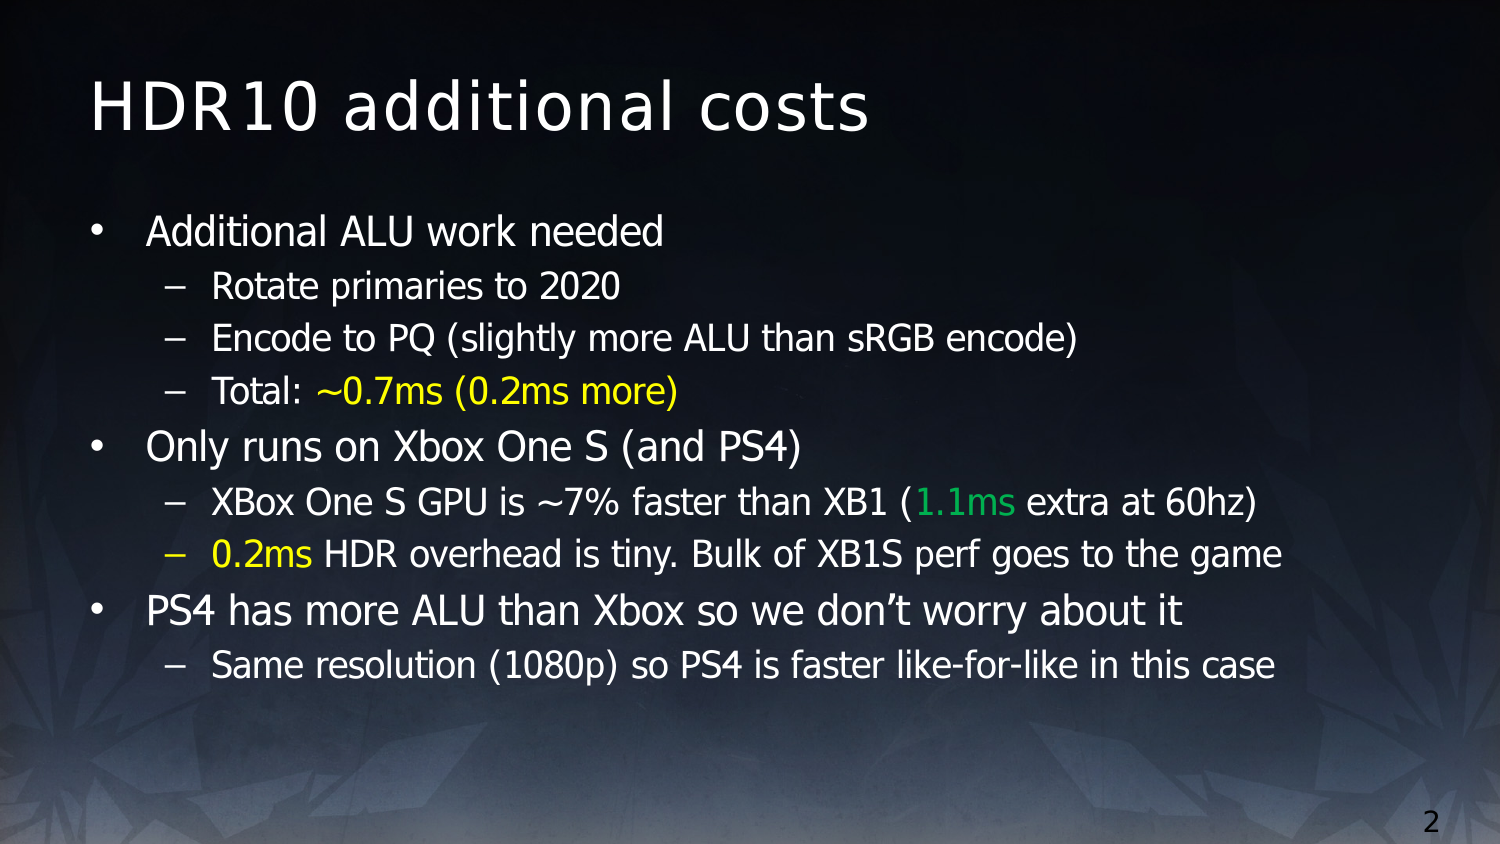

# HDR10 additional costs
Additional ALU work needed
Rotate primaries to 2020
Encode to PQ (slightly more ALU than sRGB encode)
Total: ~0.7ms (0.2ms more)
Only runs on Xbox One S (and PS4)
XBox One S GPU is ~7% faster than XB1 (1.1ms extra at 60hz)
0.2ms HDR overhead is tiny. Bulk of XB1S perf goes to the game
PS4 has more ALU than Xbox so we don’t worry about it
Same resolution (1080p) so PS4 is faster like-for-like in this case
2